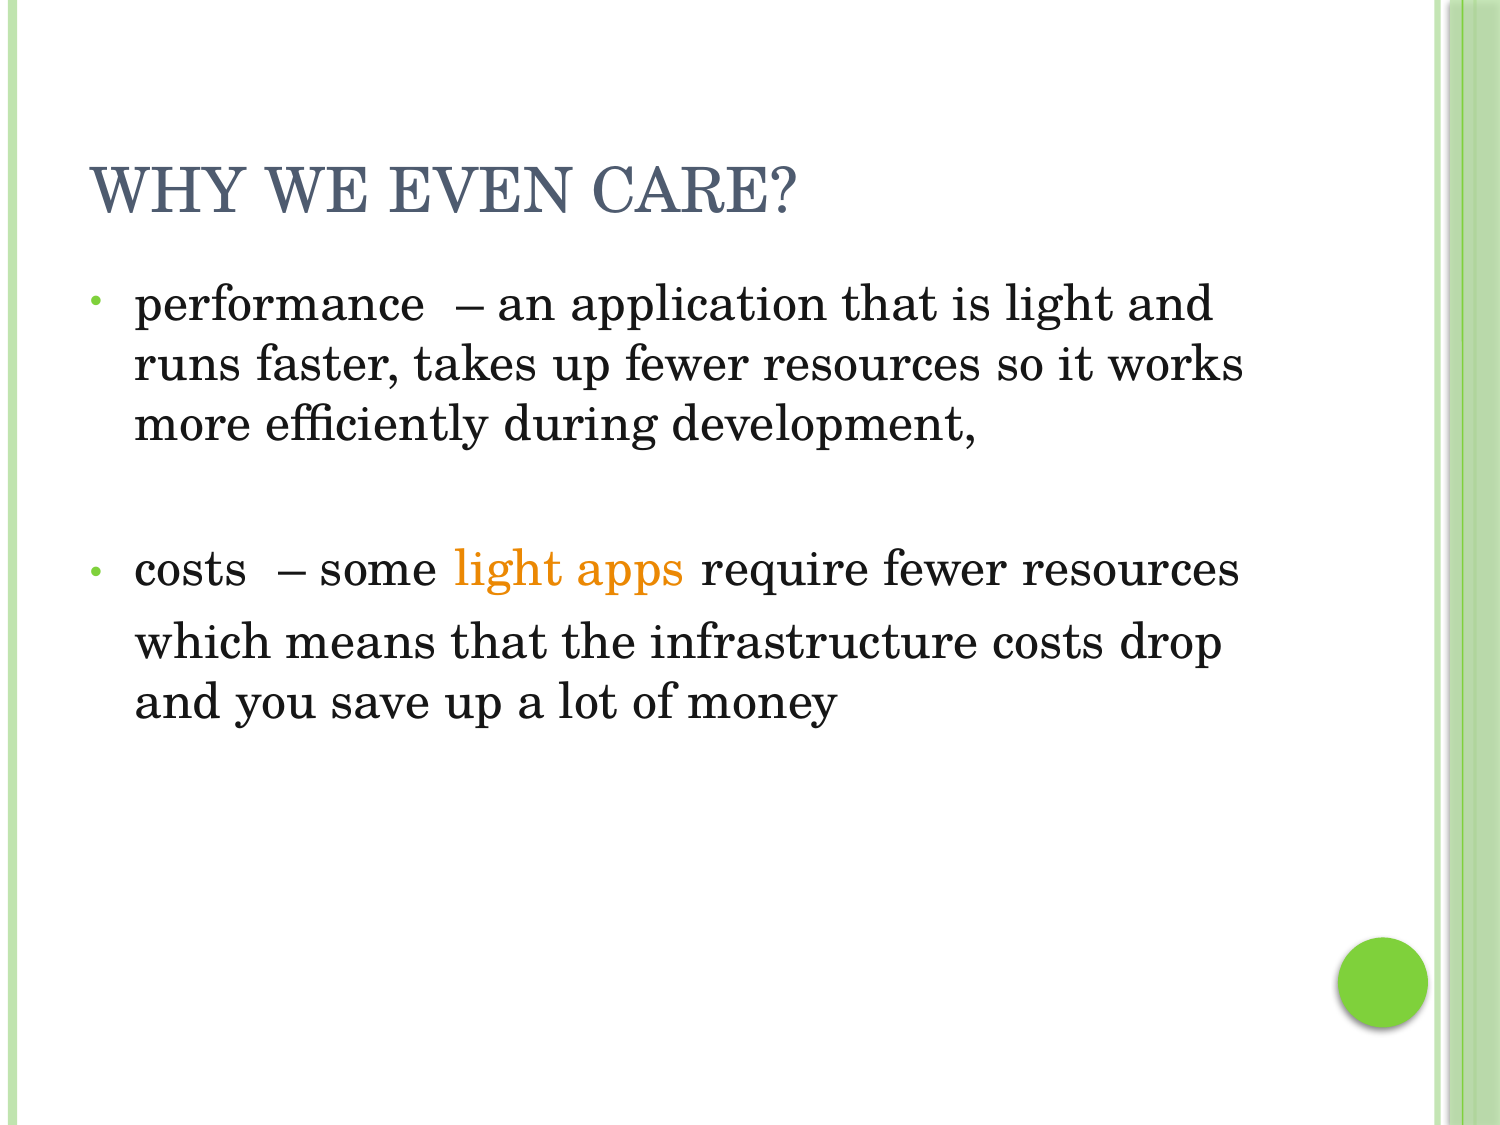

# Why we even care?
performance  – an application that is light and runs faster, takes up fewer resources so it works more efficiently during development,

costs  – some light apps require fewer resources which means that the infrastructure costs drop and you save up a lot of money